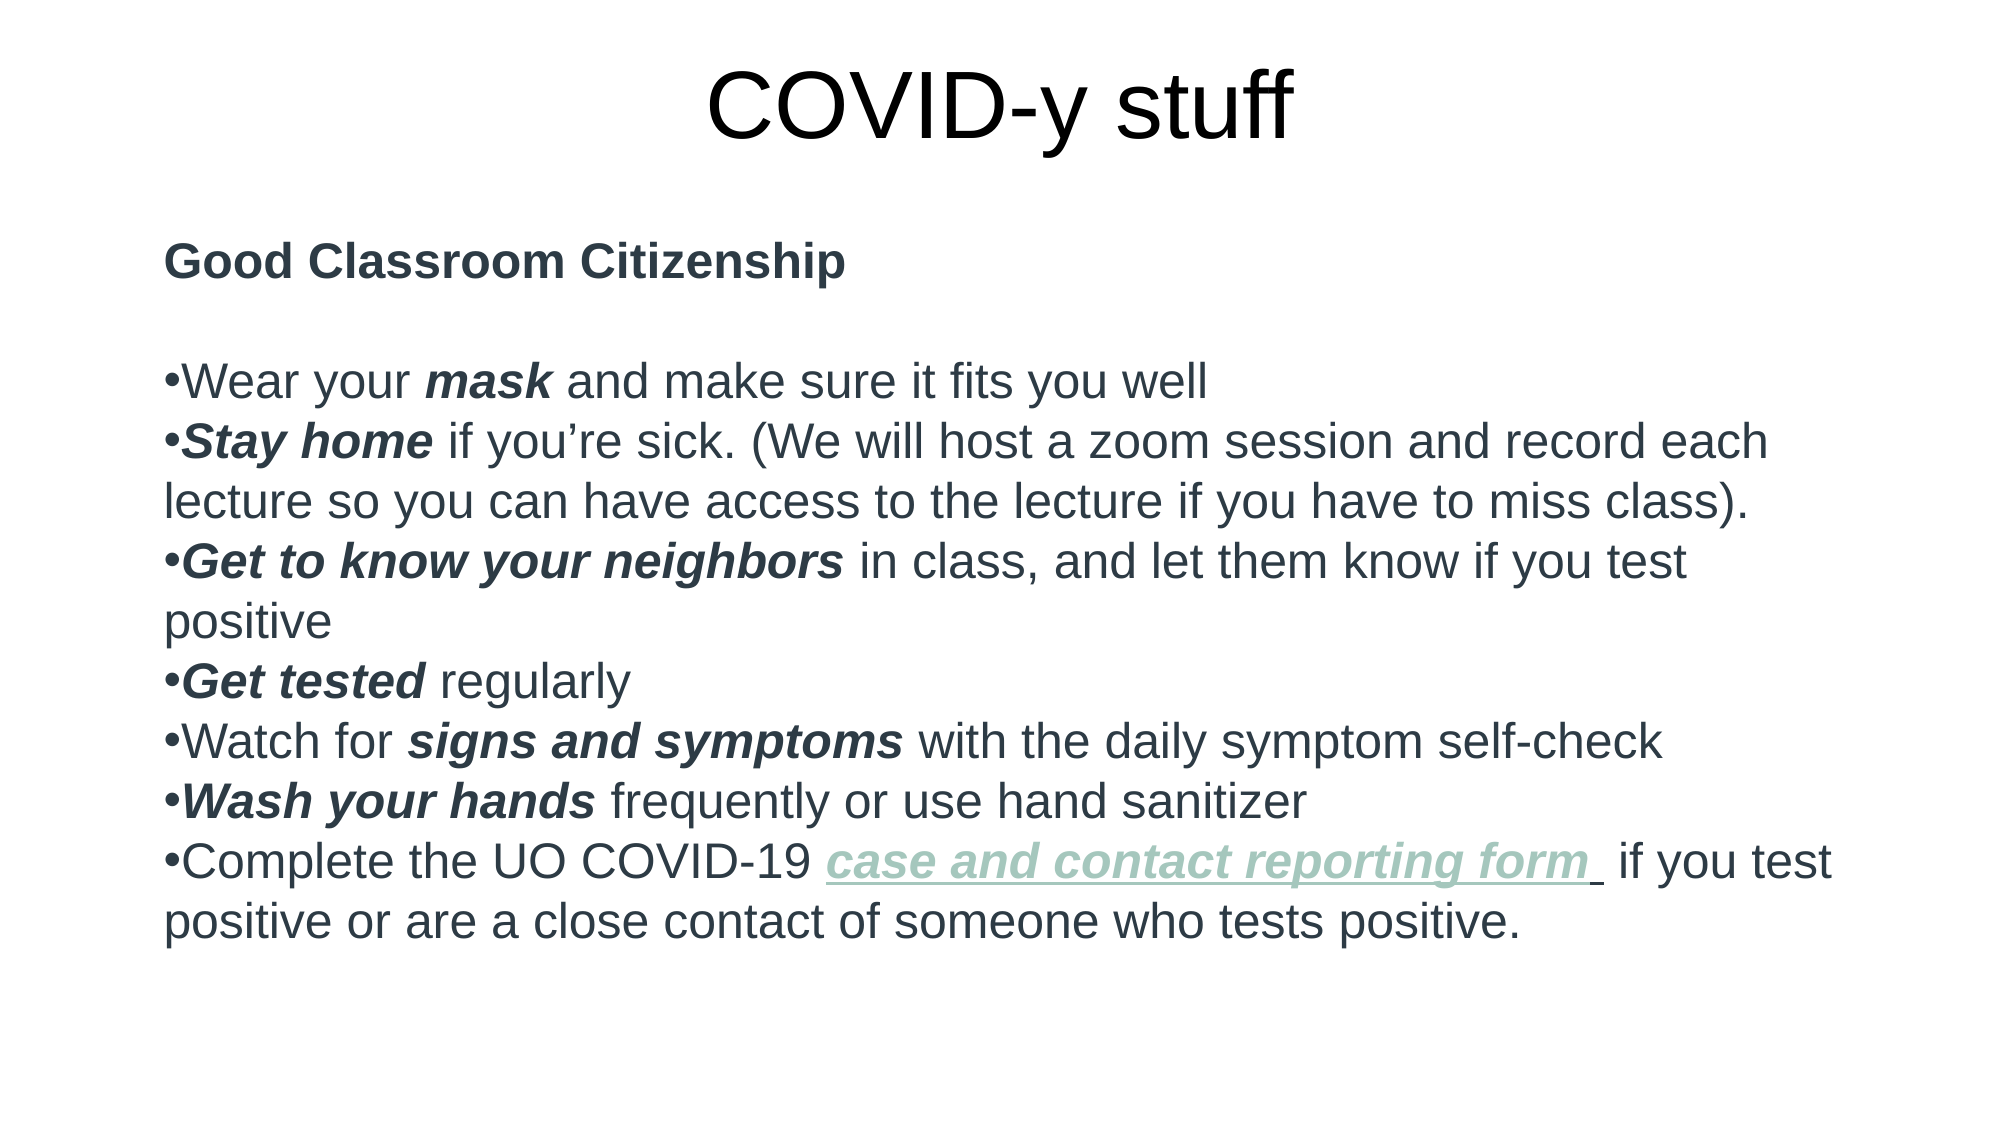

COVID-y stuff
Good Classroom Citizenship

Wear your mask and make sure it fits you well
Stay home if you’re sick. (We will host a zoom session and record each lecture so you can have access to the lecture if you have to miss class).
Get to know your neighbors in class, and let them know if you test positive
Get tested regularly
Watch for signs and symptoms with the daily symptom self-check
Wash your hands frequently or use hand sanitizer
Complete the UO COVID-19 case and contact reporting form  if you test positive or are a close contact of someone who tests positive.